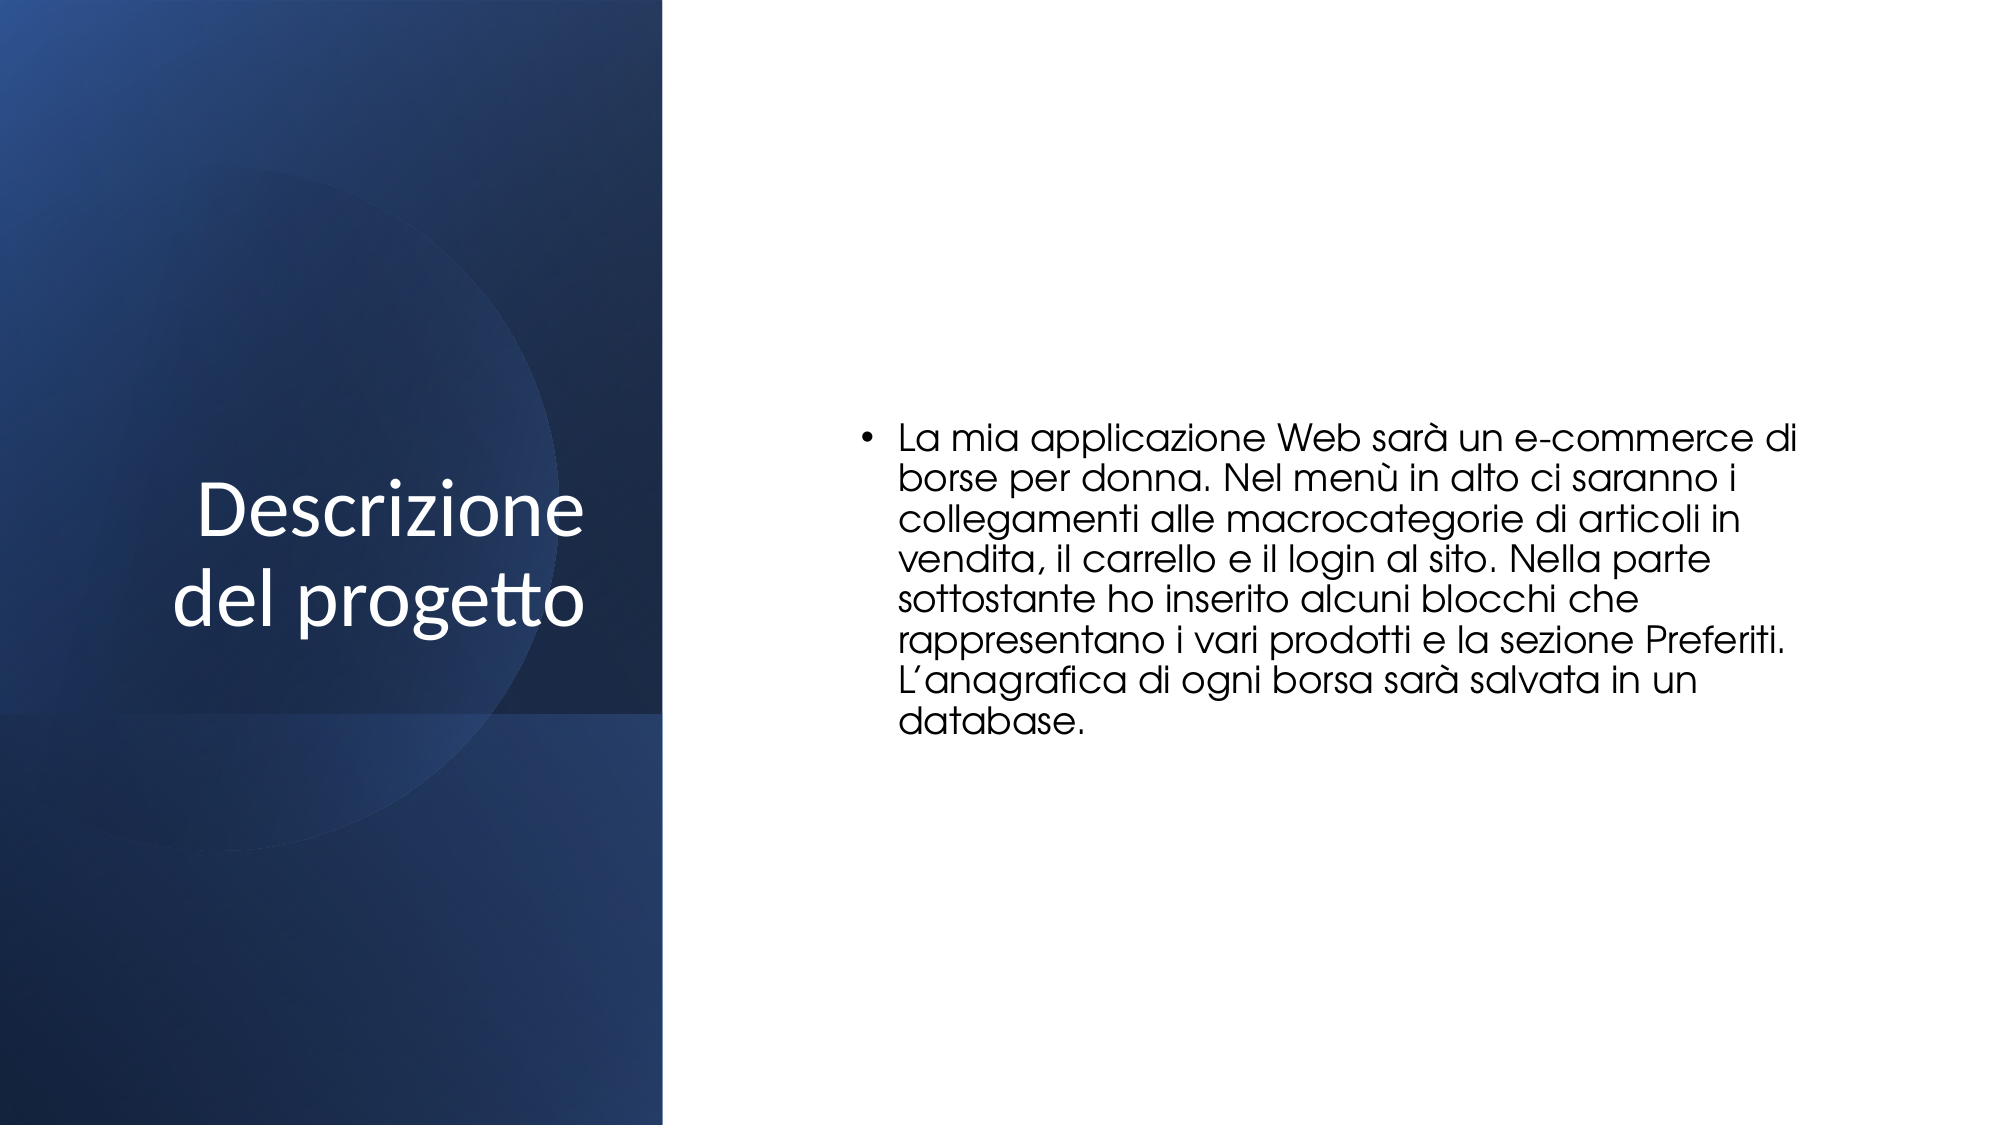

# Descrizione del progetto

La mia applicazione Web sarà un e-commerce di borse per donna. Nel menù in alto ci saranno i collegamenti alle macrocategorie di articoli in vendita, il carrello e il login al sito. Nella parte sottostante ho inserito alcuni blocchi che rappresentano i vari prodotti e la sezione Preferiti. L’anagrafica di ogni borsa sarà salvata in un database.